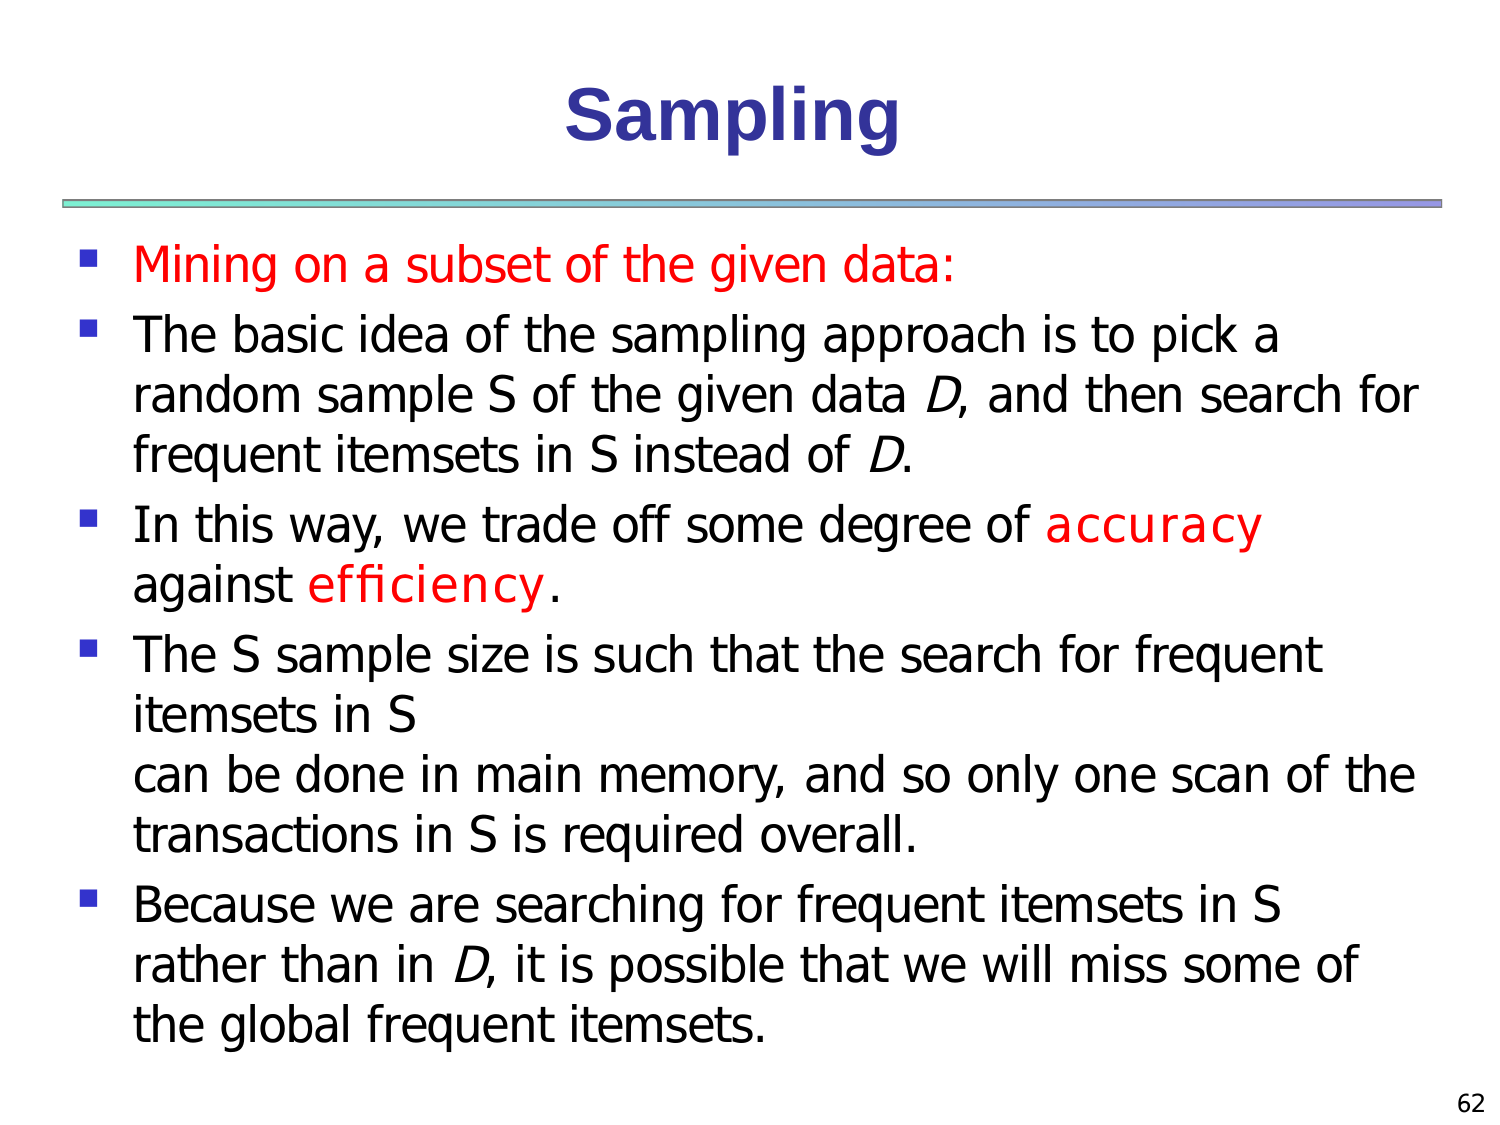

# Sampling
Mining on a subset of the given data:
The basic idea of the sampling approach is to pick a random sample S of the given data D, and then search for frequent itemsets in S instead of D.
In this way, we trade off some degree of accuracy against efficiency.
The S sample size is such that the search for frequent itemsets in S
can be done in main memory, and so only one scan of the transactions in S is required overall.
Because we are searching for frequent itemsets in S rather than in D, it is possible that we will miss some of the global frequent itemsets.
62